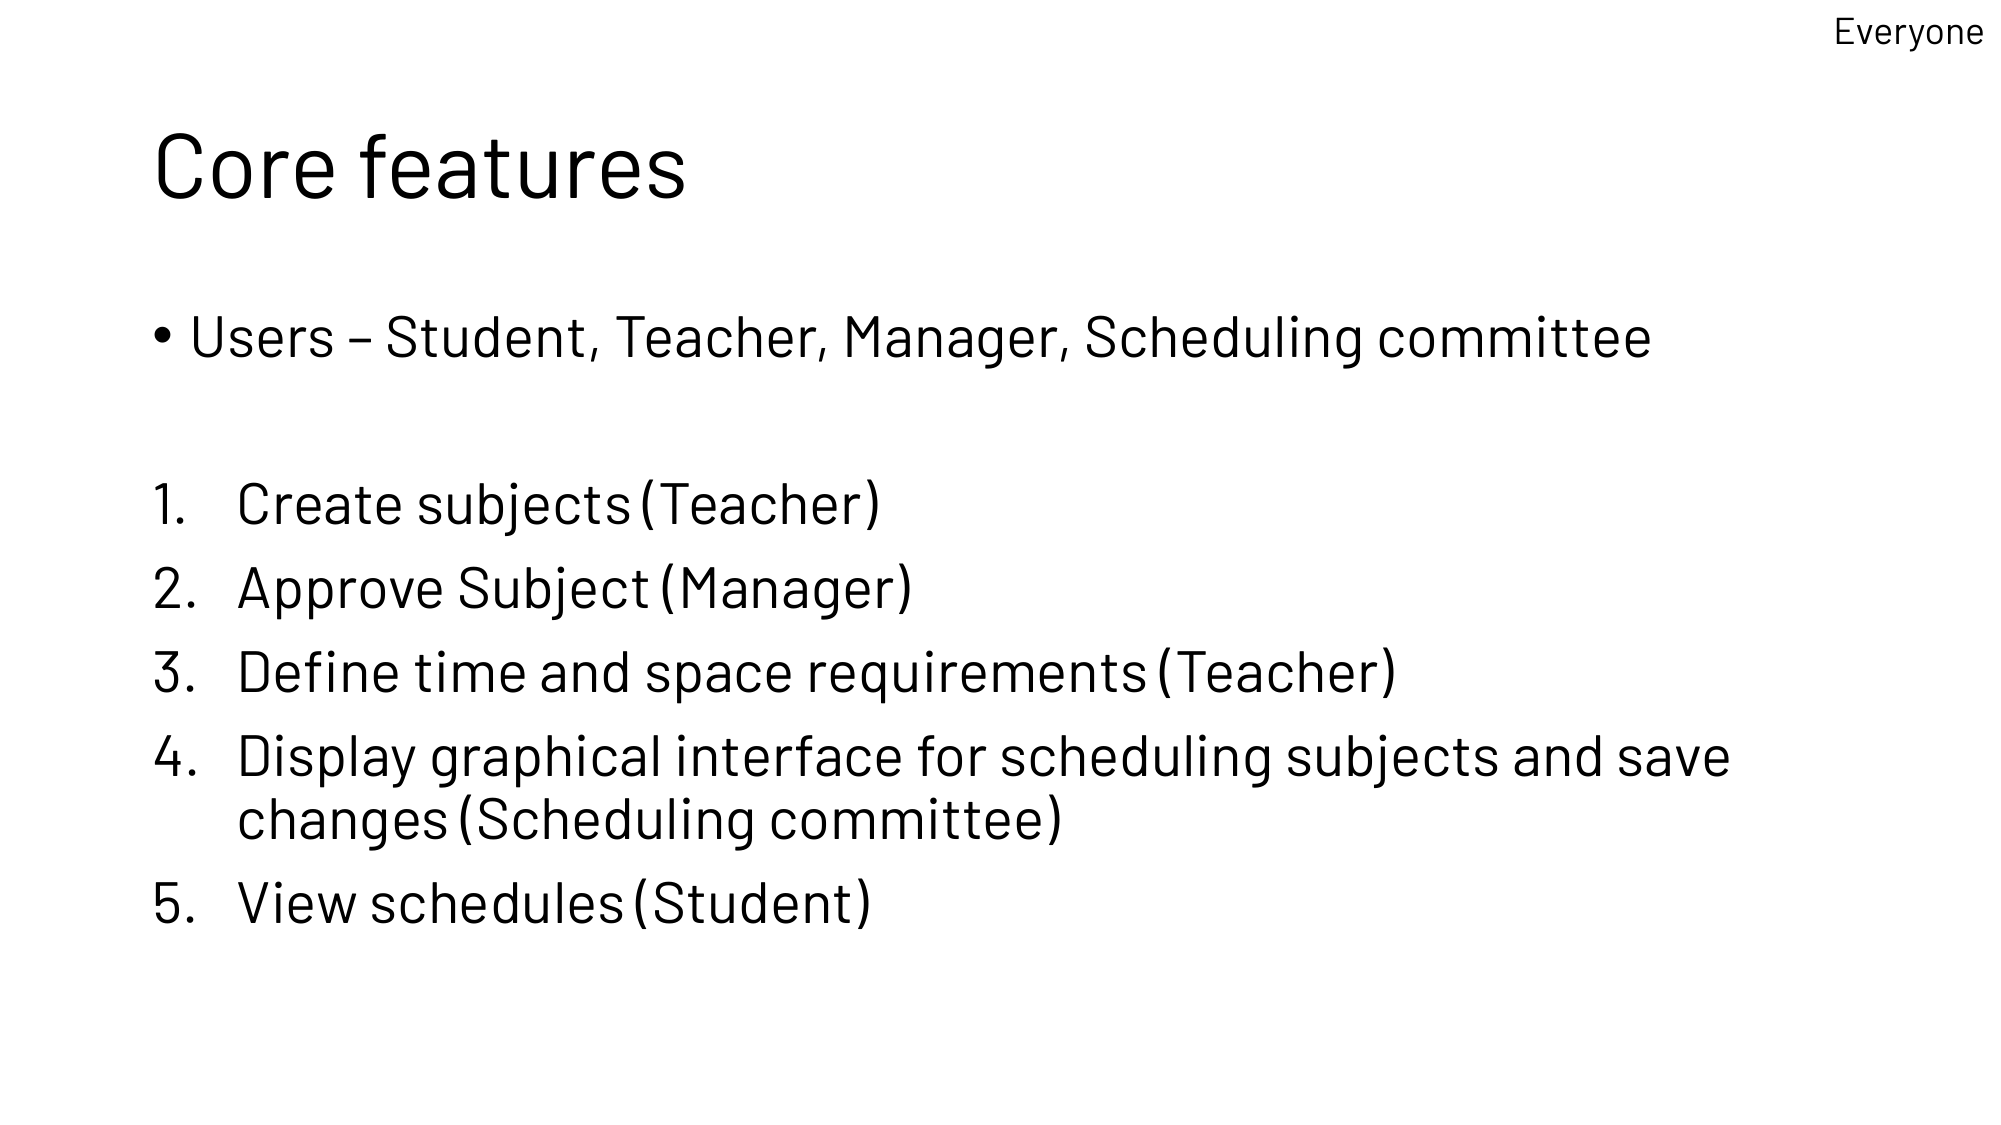

Everyone
# Core features
Users – Student, Teacher, Manager, Scheduling committee

Create subjects (Teacher)
Approve Subject (Manager)
Define time and space requirements (Teacher)
Display graphical interface for scheduling subjects and save changes (Scheduling committee)
View schedules (Student)